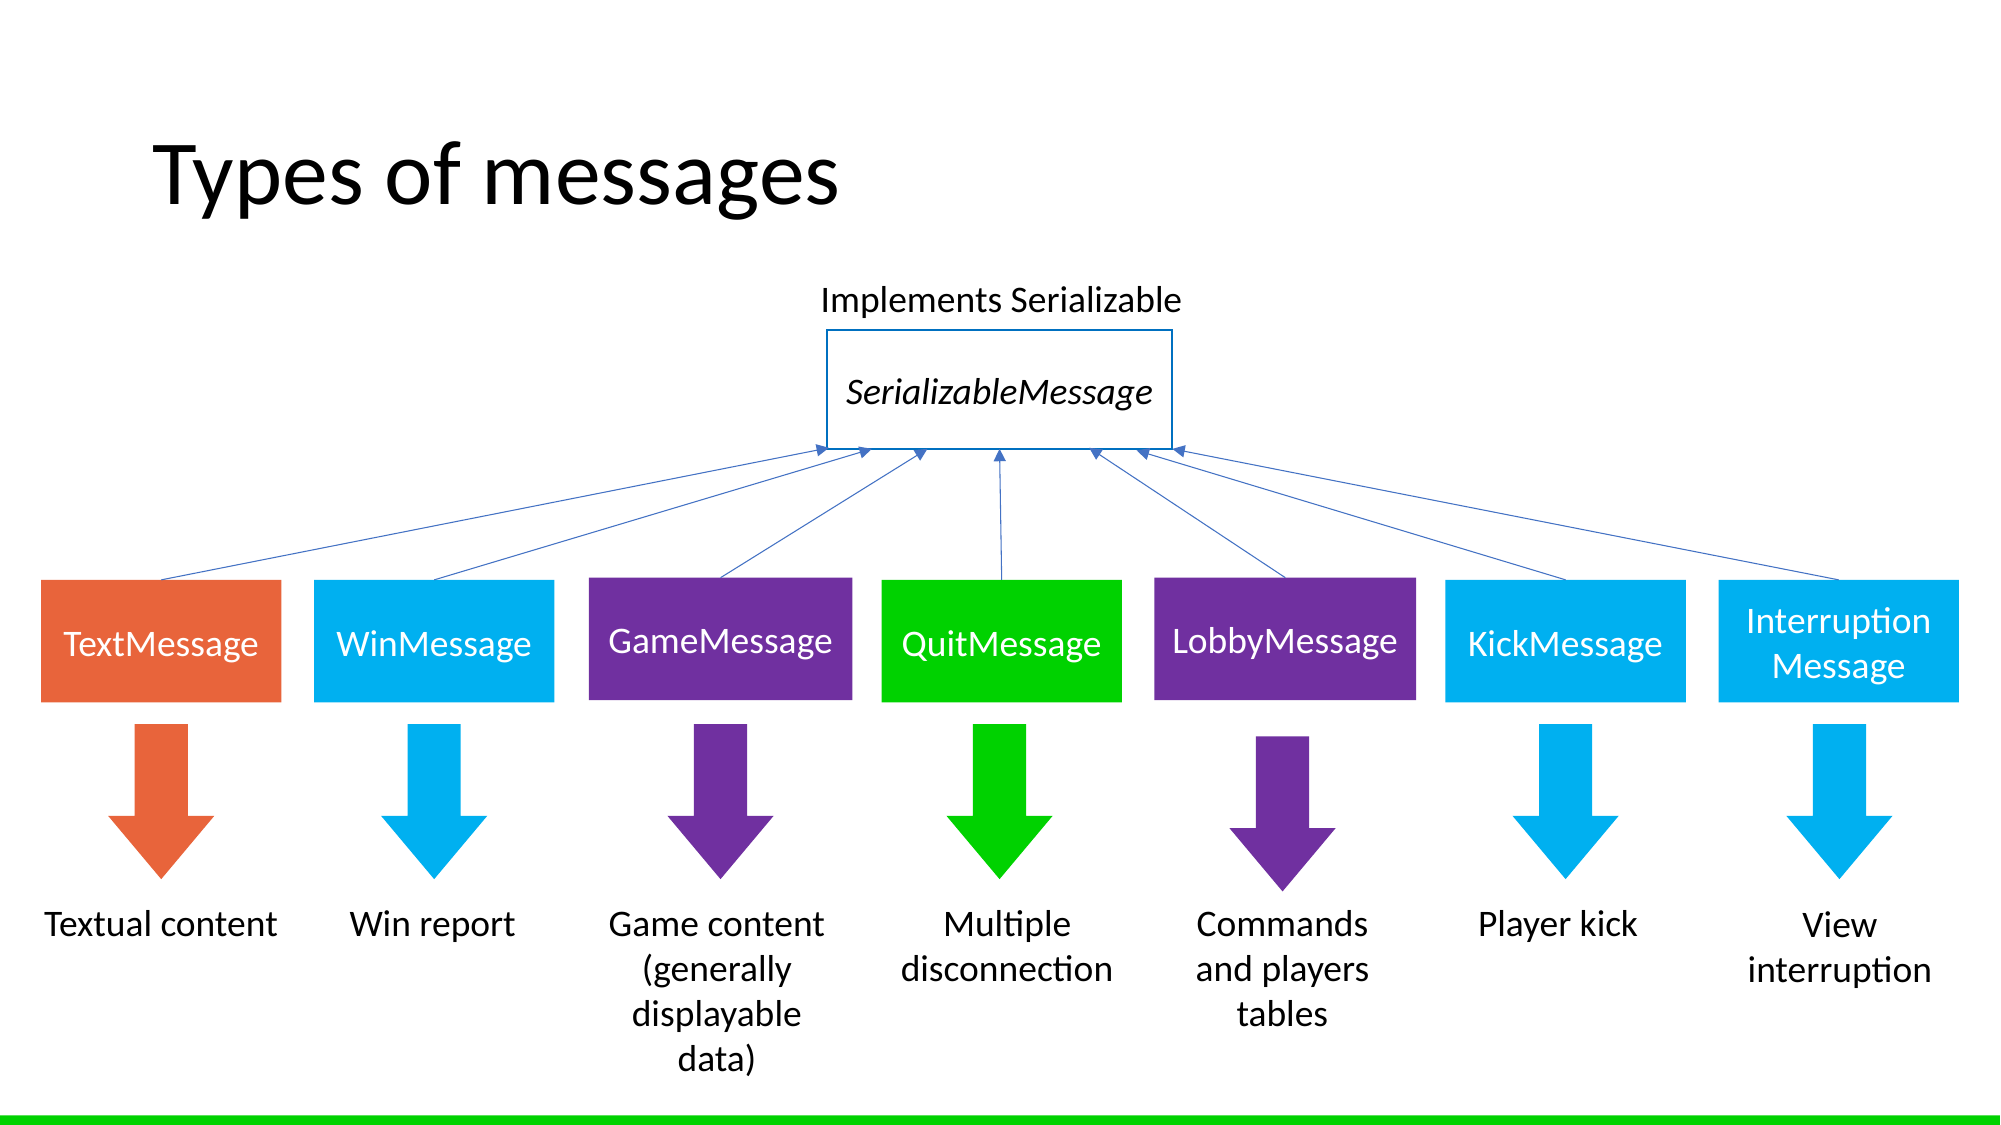

# Types of messages
Implements Serializable
SerializableMessage
GameMessage
LobbyMessage
TextMessage
WinMessage
QuitMessage
KickMessage
InterruptionMessage

Win report
Game content (generally displayable data)
Multiple disconnection
Commands and players tables
Textual content
Player kick
View interruption